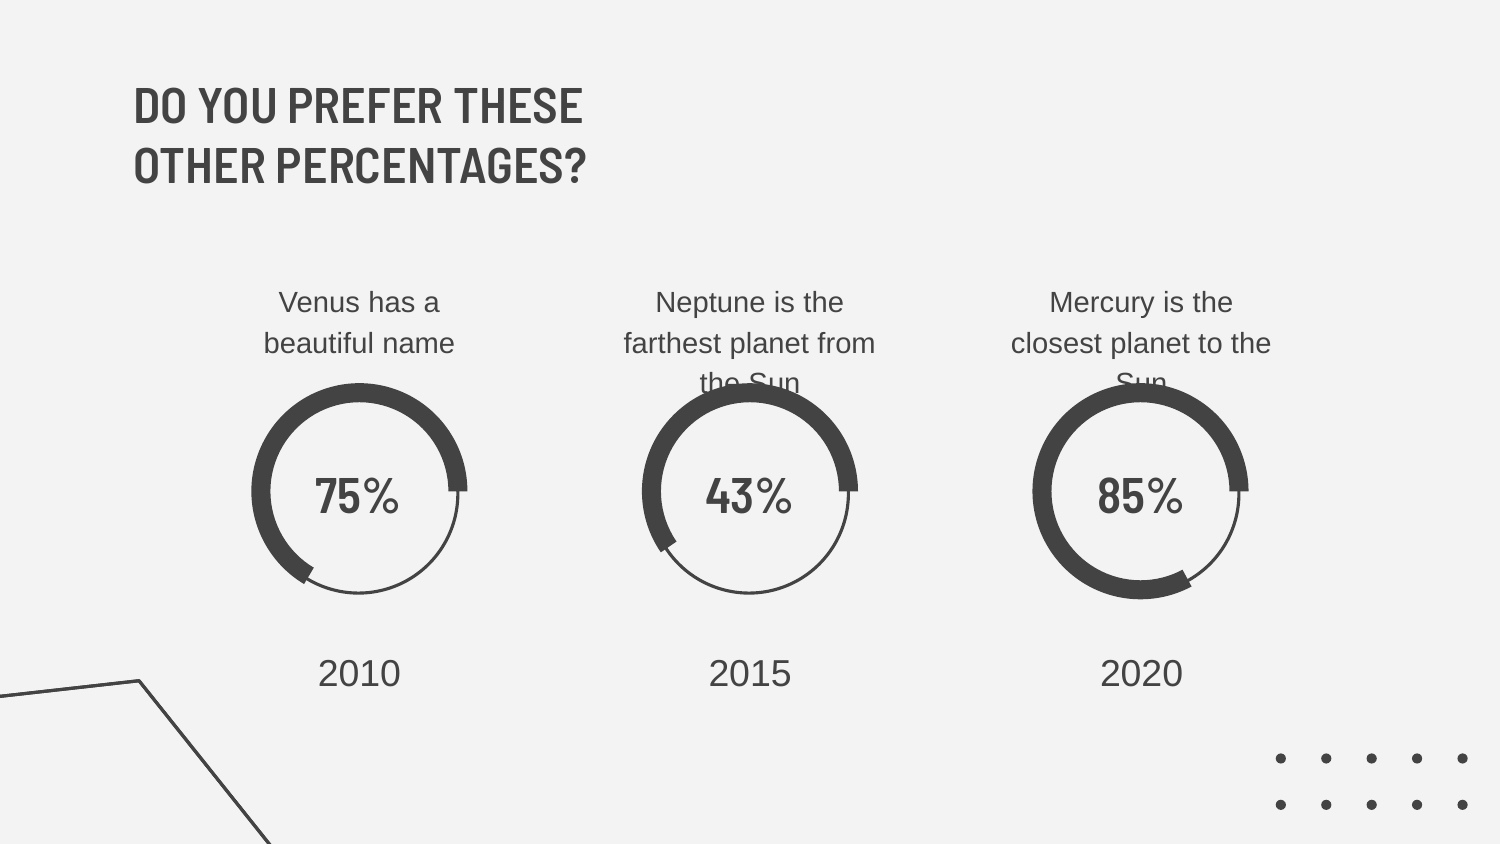

# DO YOU PREFER THESE OTHER PERCENTAGES?
Venus has a beautiful name
Neptune is the farthest planet from the Sun
Mercury is the closest planet to the Sun

75%
43%
85%
2010
2015
2020